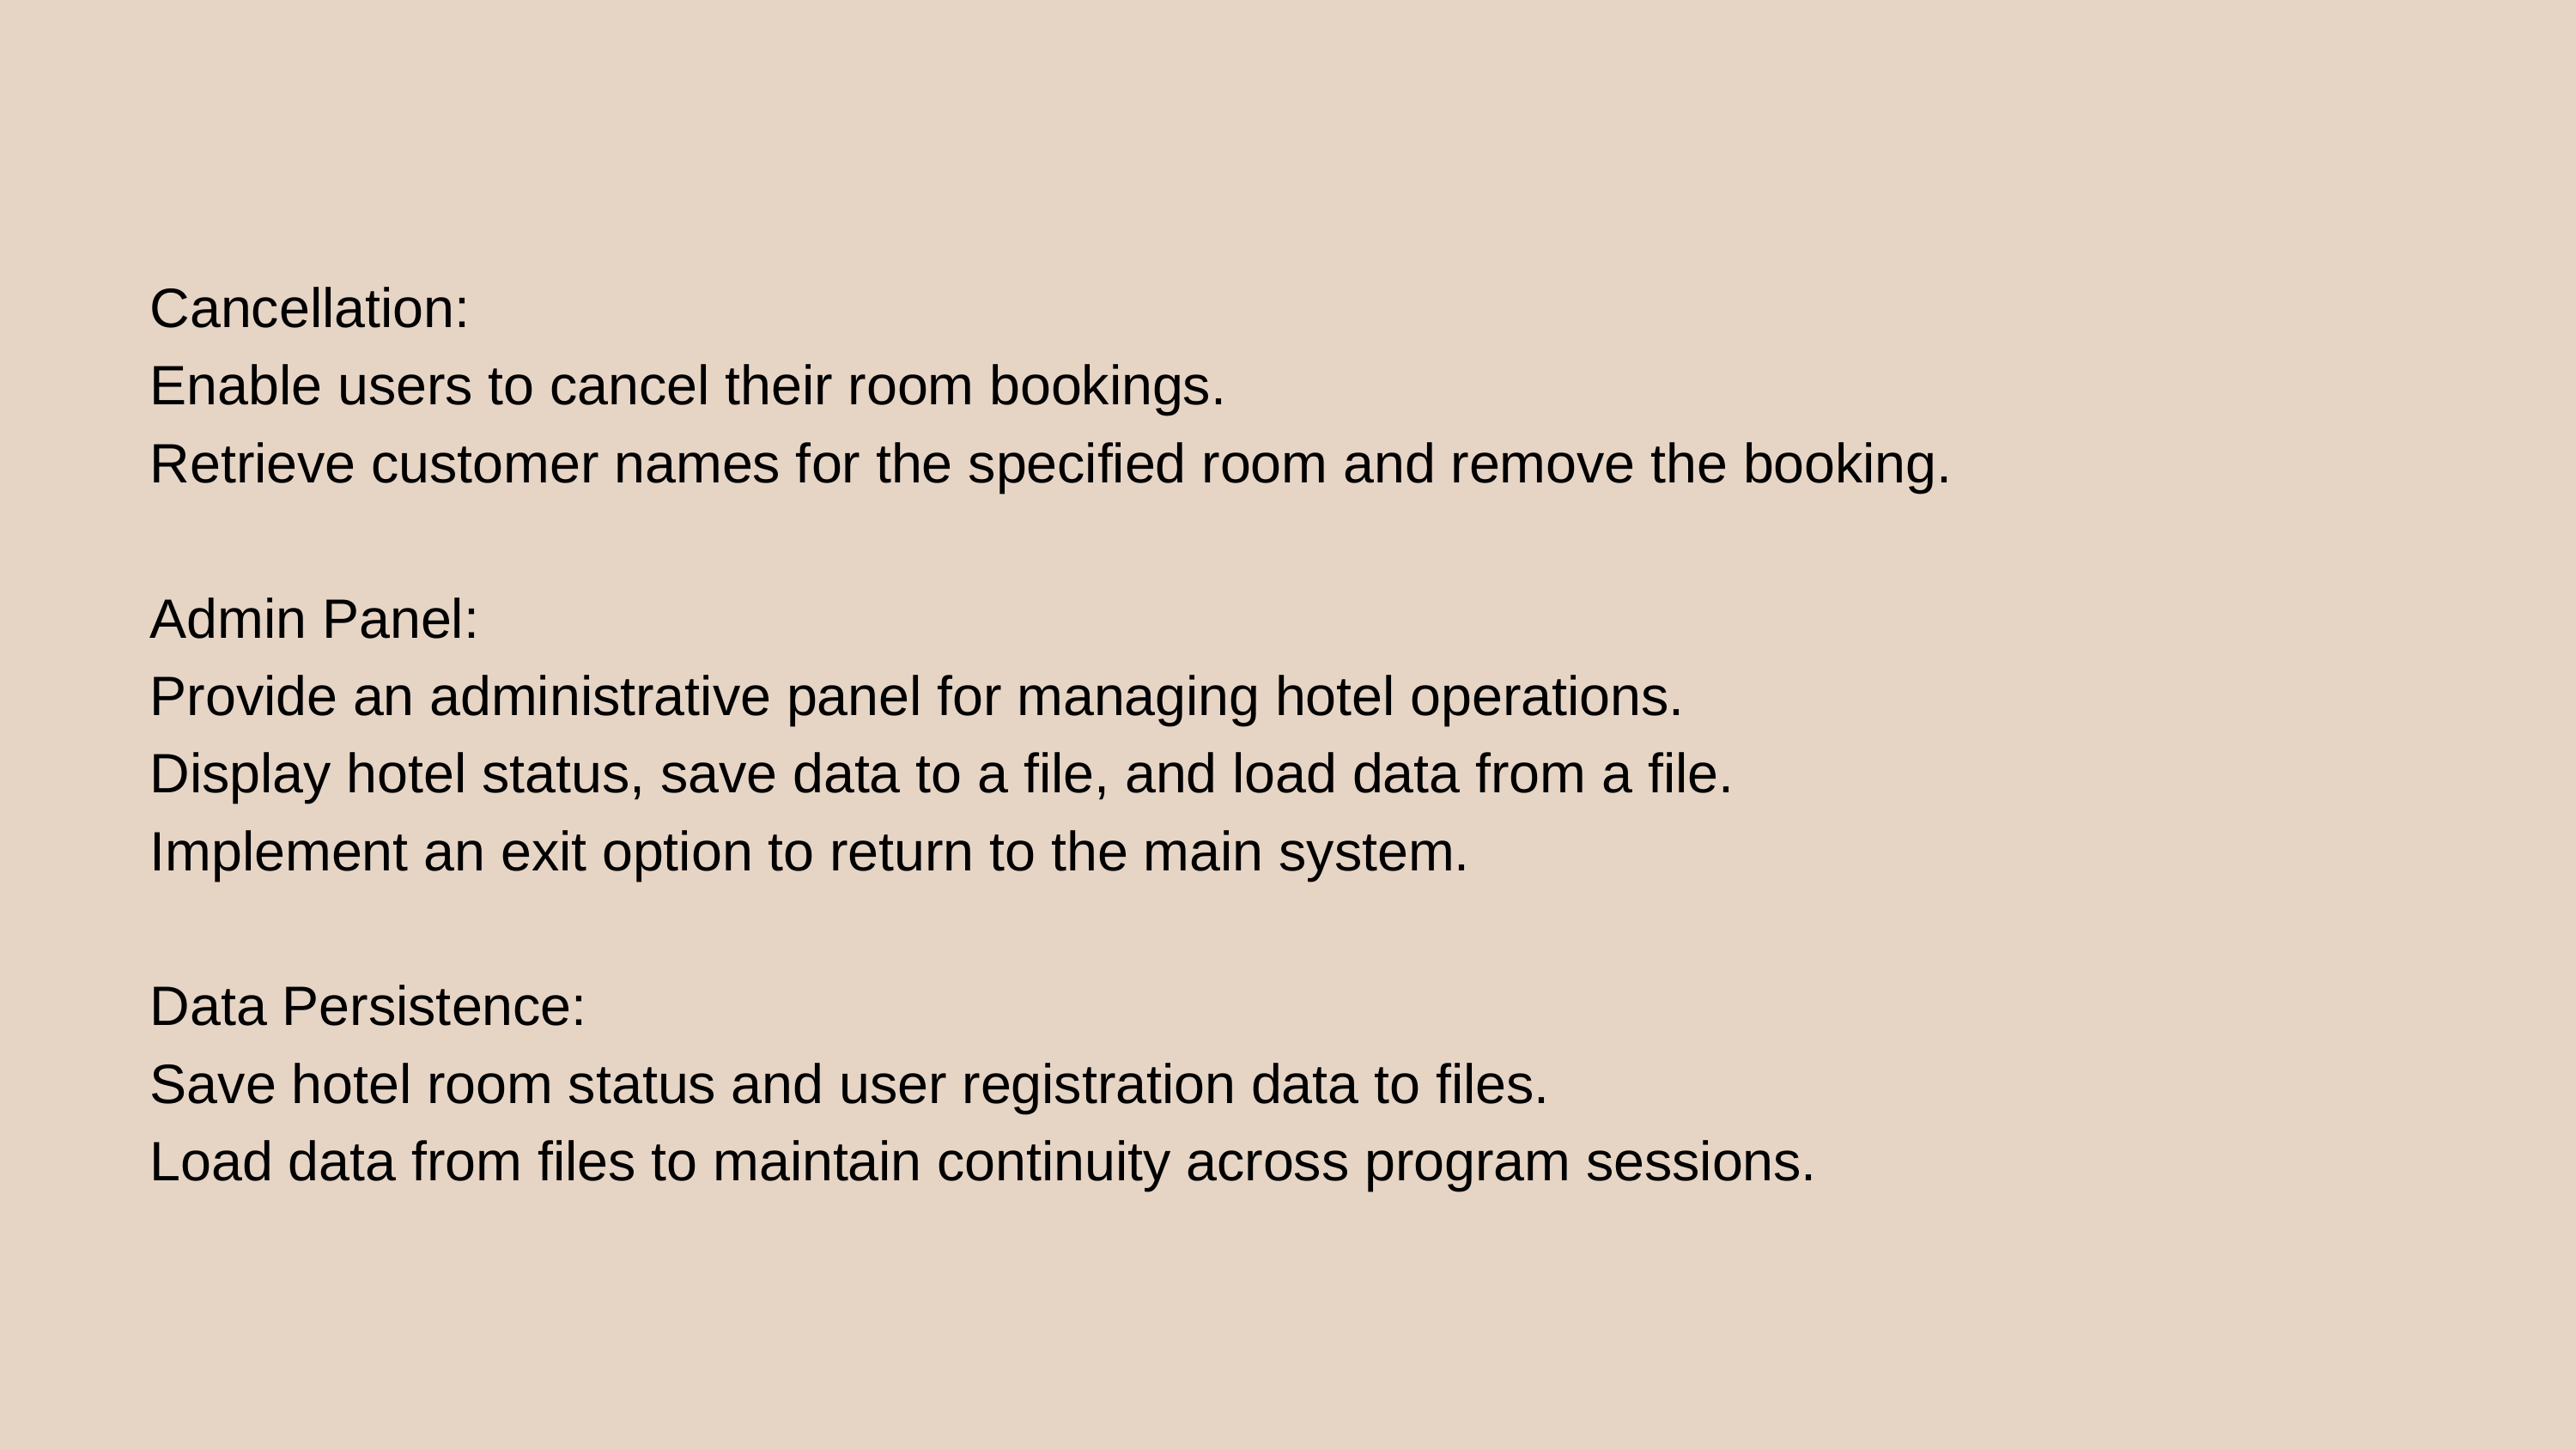

Cancellation:
Enable users to cancel their room bookings.
Retrieve customer names for the specified room and remove the booking.

Admin Panel:
Provide an administrative panel for managing hotel operations.
Display hotel status, save data to a file, and load data from a file.
Implement an exit option to return to the main system.

Data Persistence:
Save hotel room status and user registration data to files.
Load data from files to maintain continuity across program sessions.